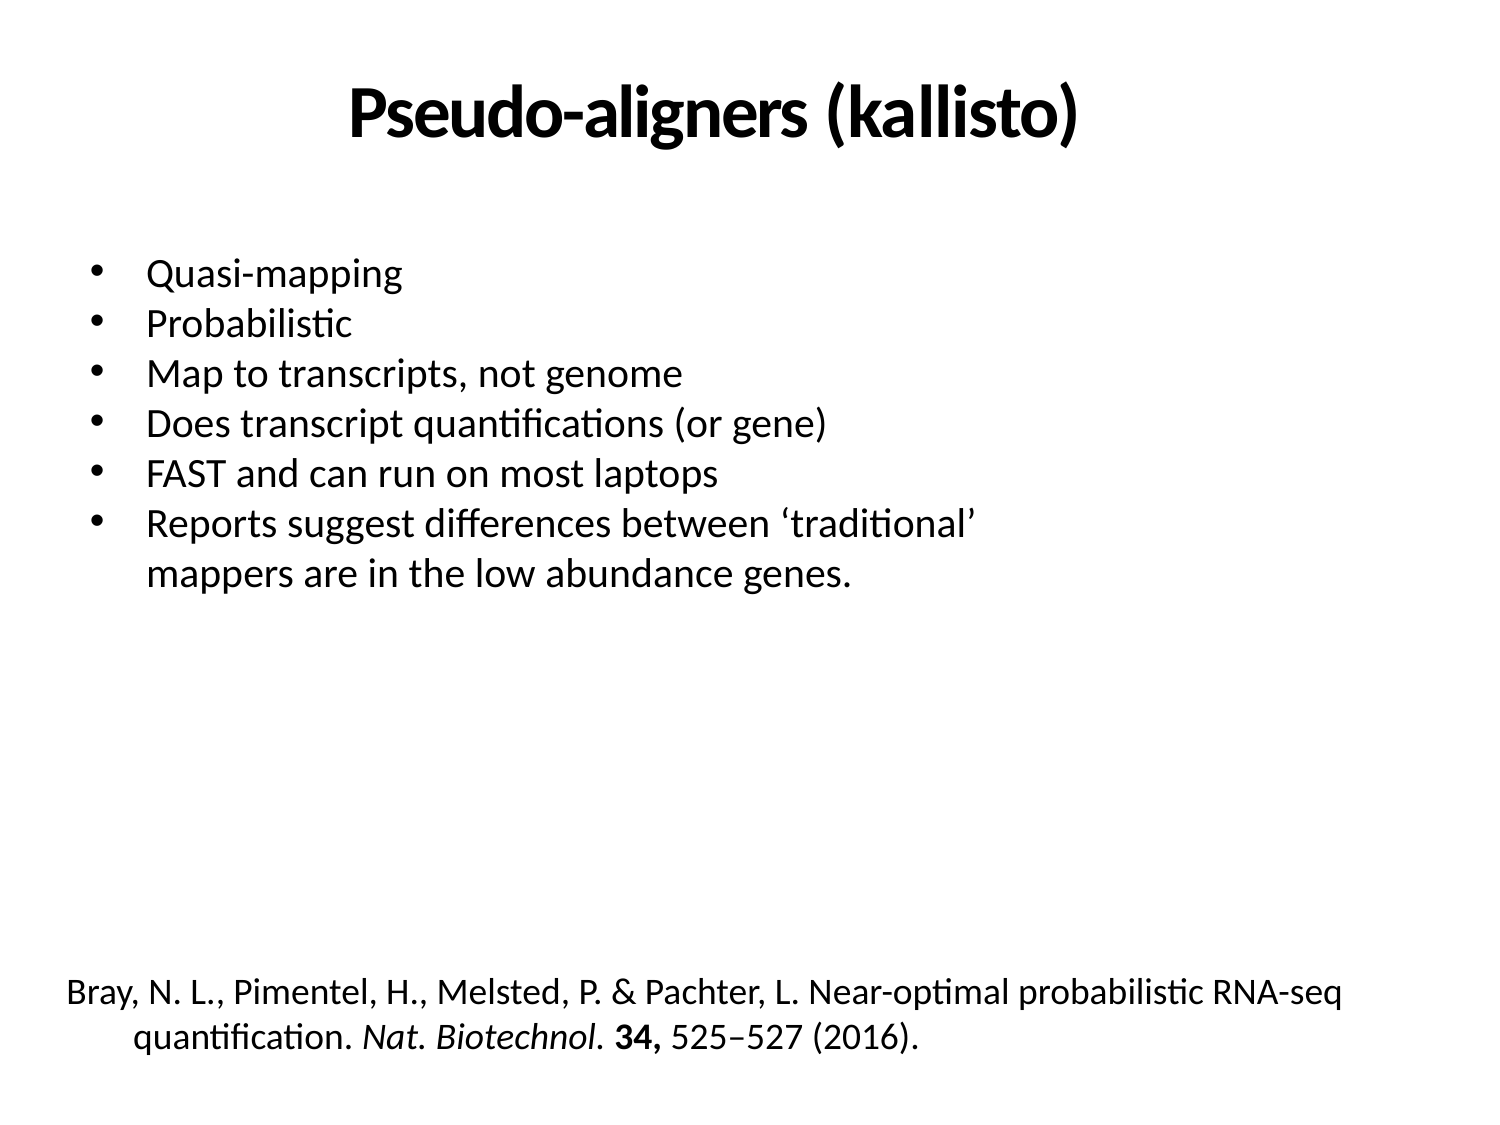

# Pseudo-aligners (kallisto)
Quasi-mapping
Probabilistic
Map to transcripts, not genome
Does transcript quantifications (or gene)
FAST and can run on most laptops
Reports suggest differences between ‘traditional’ mappers are in the low abundance genes.
Bray, N. L., Pimentel, H., Melsted, P. & Pachter, L. Near-optimal probabilistic RNA-seq quantification. Nat. Biotechnol. 34, 525–527 (2016).